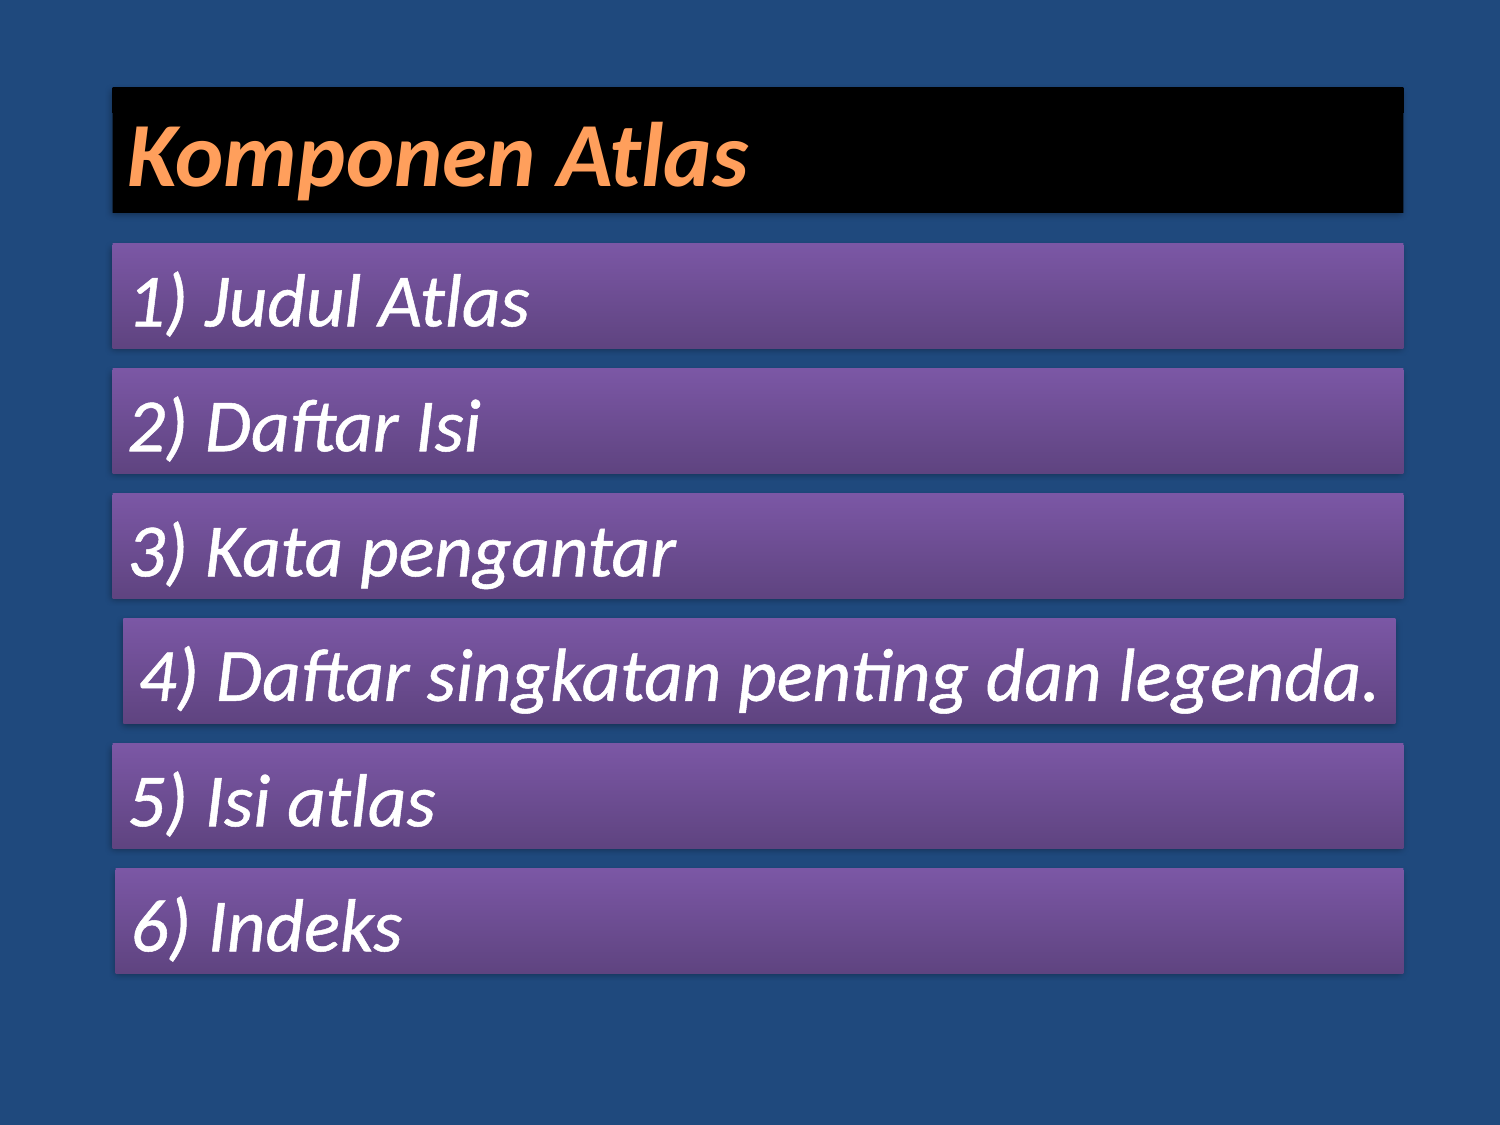

Komponen Atlas
1) Judul Atlas
2) Daftar Isi
3) Kata pengantar
4) Daftar singkatan penting dan legenda.
5) Isi atlas
6) Indeks